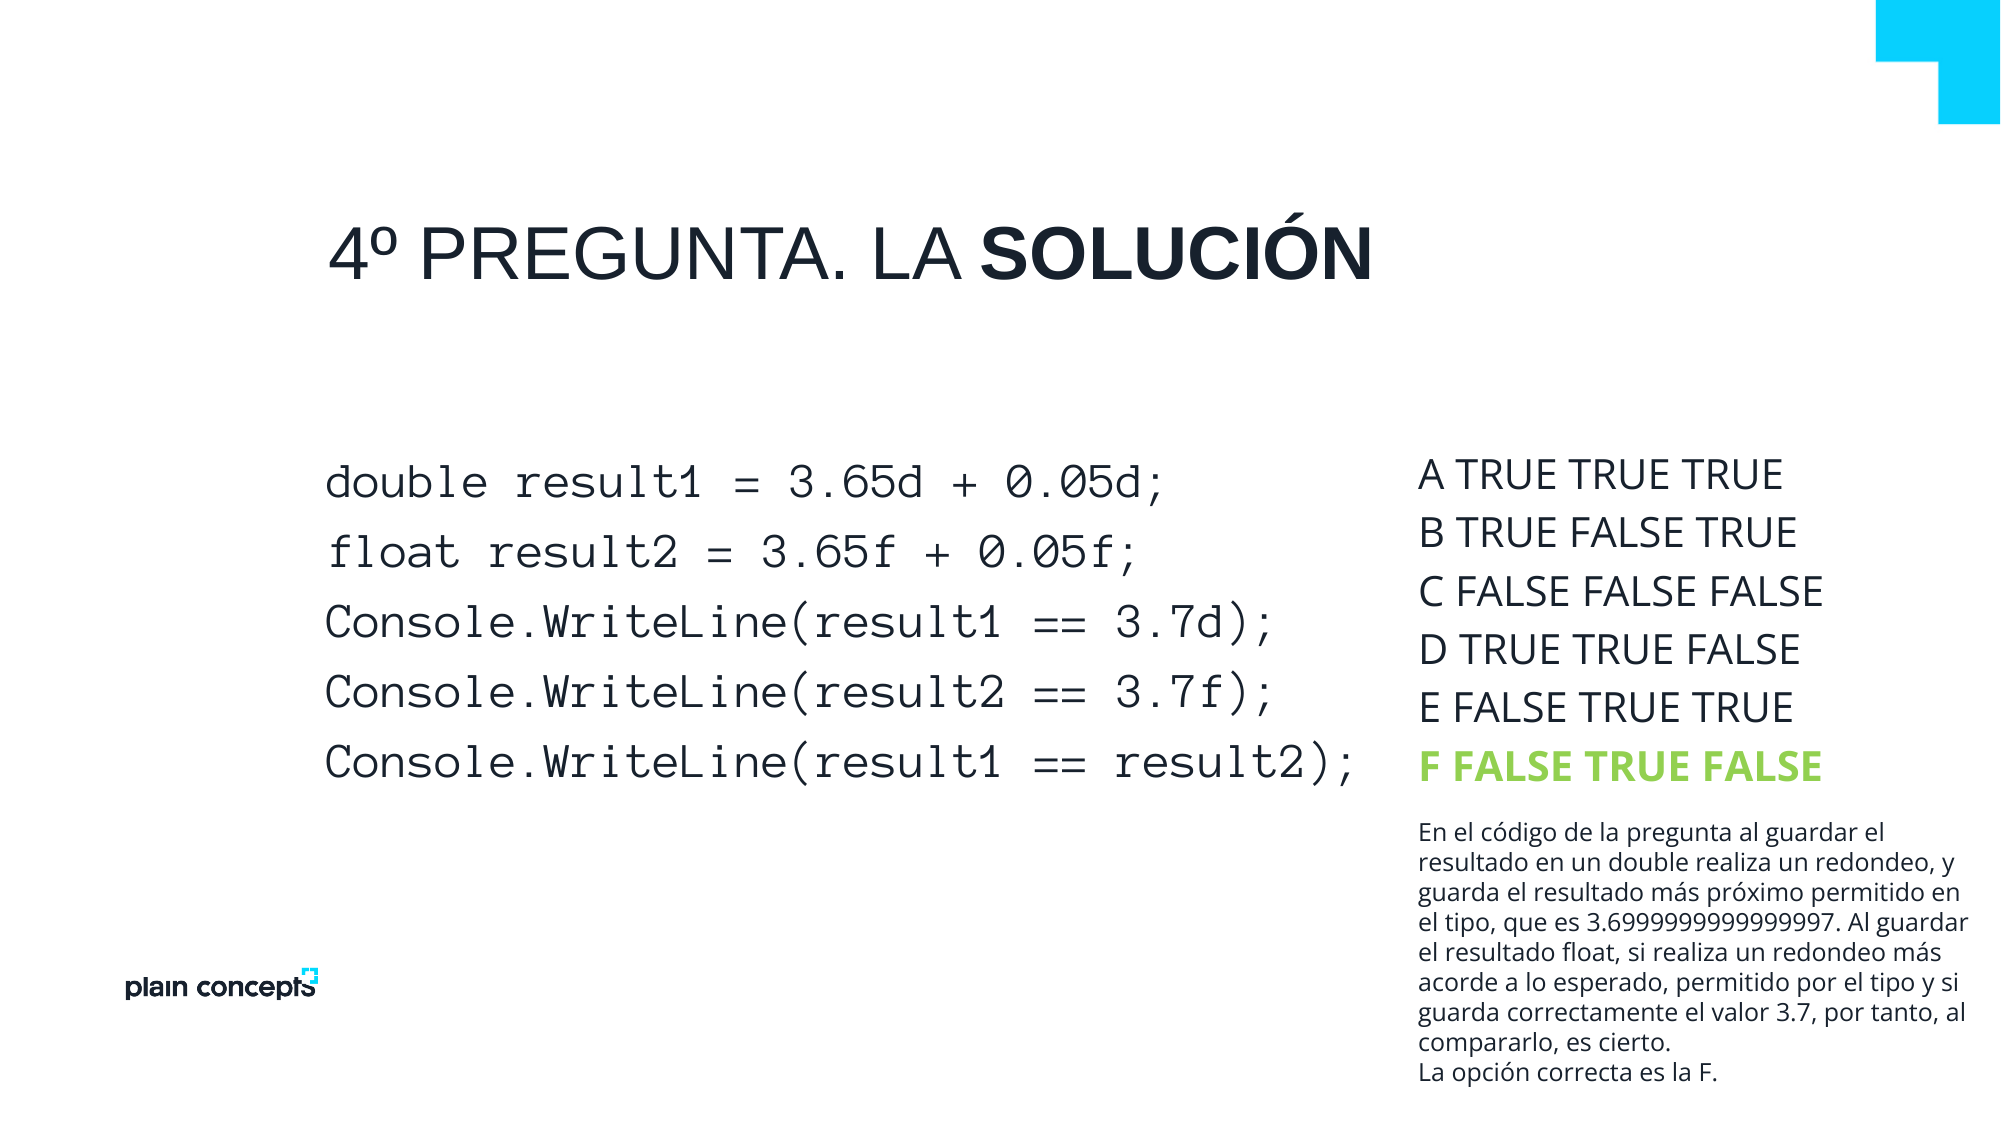

# 4º Pregunta. La solución
double result1 = 3.65d + 0.05d;
float result2 = 3.65f + 0.05f;
Console.WriteLine(result1 == 3.7d);
Console.WriteLine(result2 == 3.7f);
Console.WriteLine(result1 == result2);

A TRUE TRUE TRUE
B TRUE FALSE TRUE
C FALSE FALSE FALSE
D TRUE TRUE FALSE
E FALSE TRUE TRUE
F FALSE TRUE FALSE
En el código de la pregunta al guardar el resultado en un double realiza un redondeo, y guarda el resultado más próximo permitido en el tipo, que es 3.6999999999999997. Al guardar el resultado float, si realiza un redondeo más acorde a lo esperado, permitido por el tipo y si guarda correctamente el valor 3.7, por tanto, al compararlo, es cierto.
La opción correcta es la F.